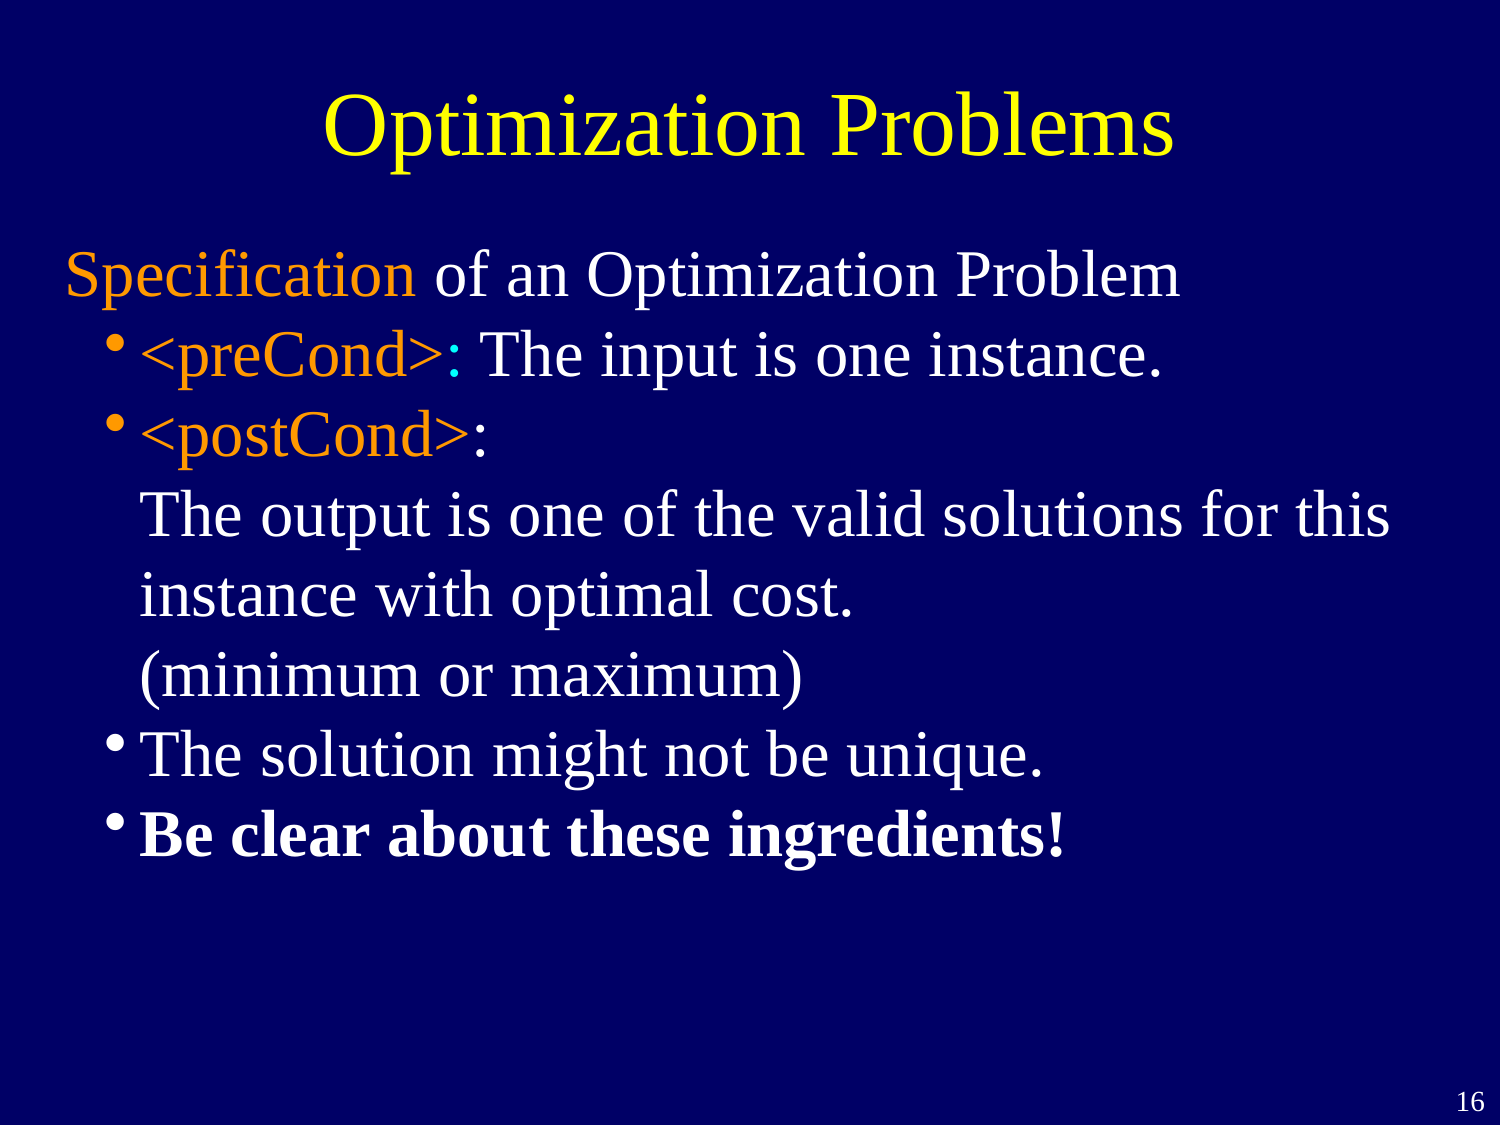

Optimization Problems
Specification of an Optimization Problem
<preCond>: The input is one instance.
<postCond>:
The output is one of the valid solutions for this  instance with optimal cost.
(minimum or maximum)
The solution might not be unique.
Be clear about these ingredients!